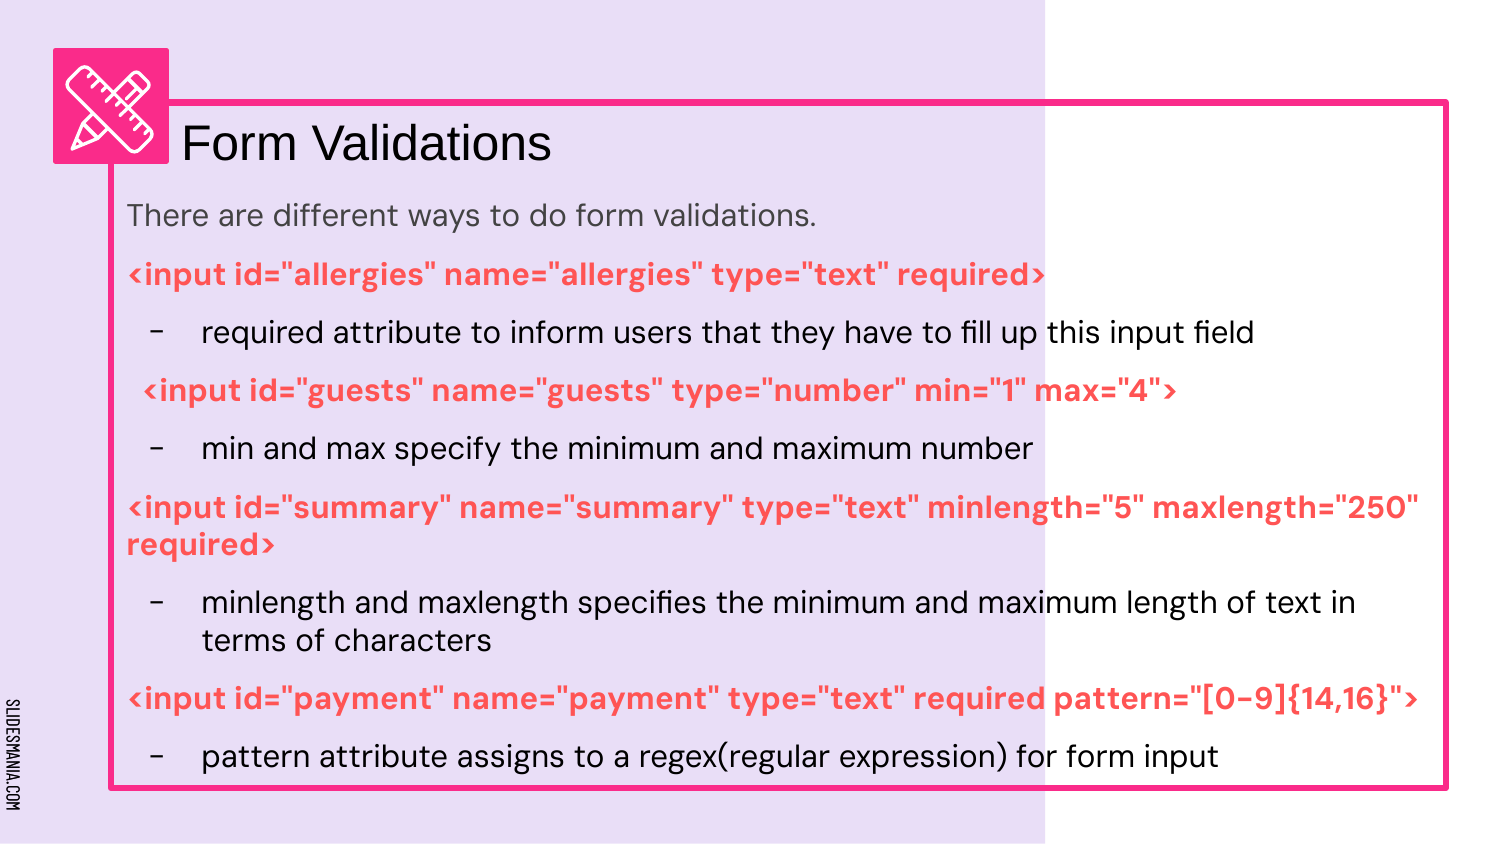

# Form Validations
There are different ways to do form validations.
<input id="allergies" name="allergies" type="text" required>
required attribute to inform users that they have to fill up this input field
  <input id="guests" name="guests" type="number" min="1" max="4">
min and max specify the minimum and maximum number
<input id="summary" name="summary" type="text" minlength="5" maxlength="250" required>
minlength and maxlength specifies the minimum and maximum length of text in terms of characters
<input id="payment" name="payment" type="text" required pattern="[0-9]{14,16}">
pattern attribute assigns to a regex(regular expression) for form input